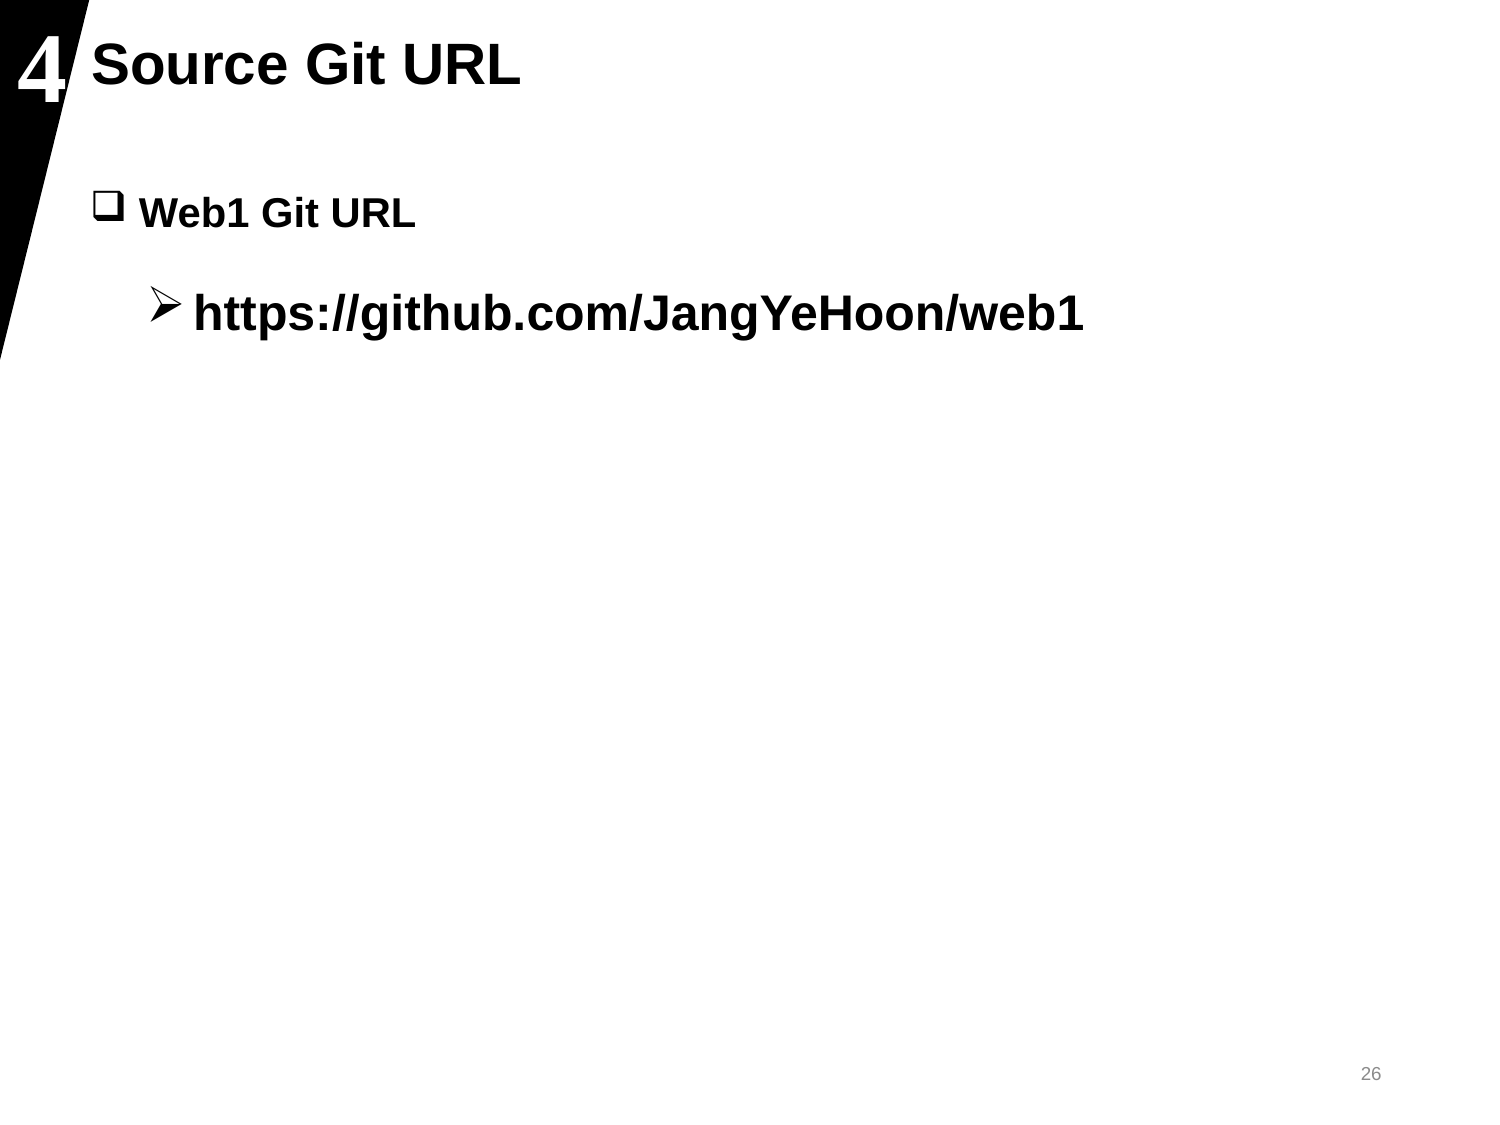

4
Source Git URL

 Web1 Git URL
https://github.com/JangYeHoon/web1
26